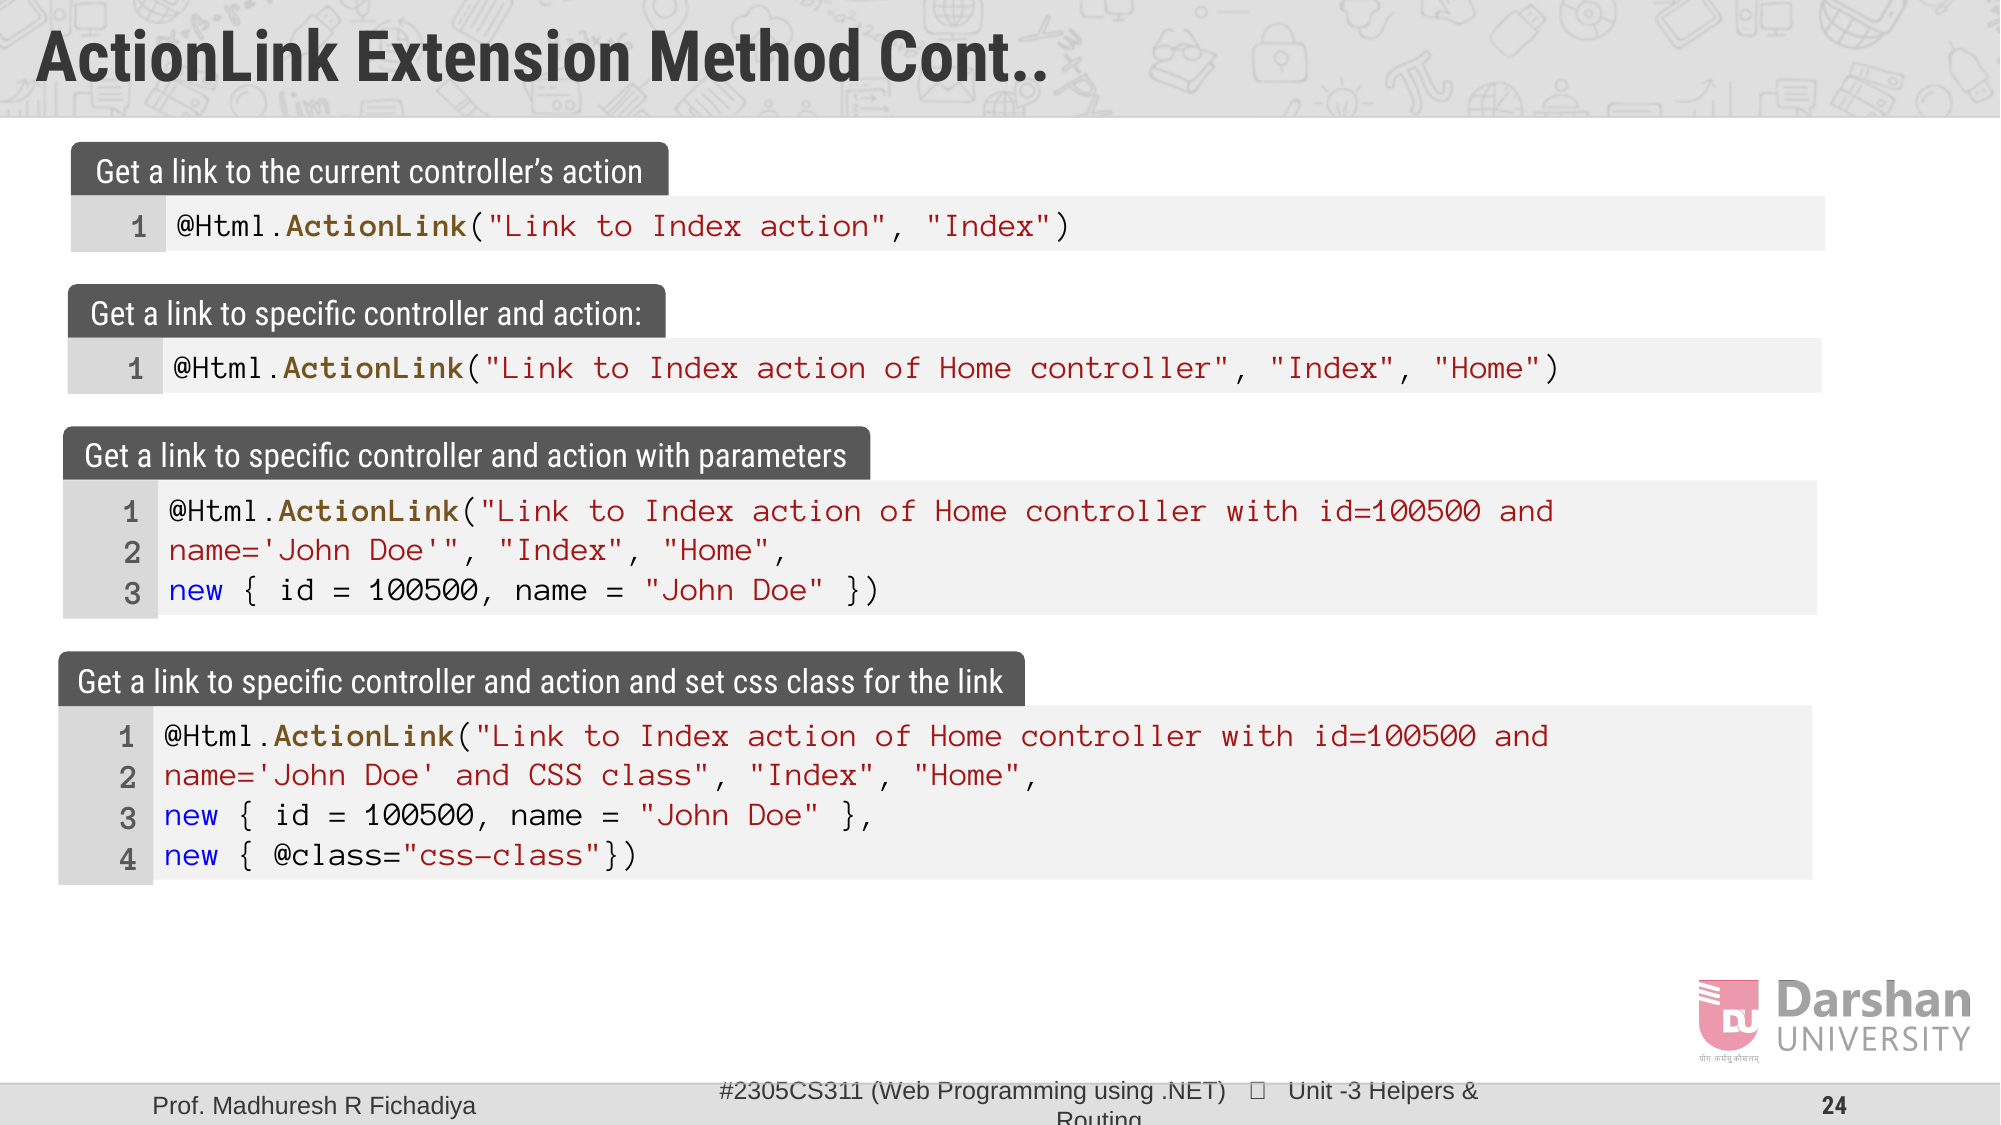

# ActionLink Extension Method Cont..

Get a link to the current controller’s action
1
@Html.ActionLink("Link to Index action", "Index")
Get a link to specific controller and action:
1
@Html.ActionLink("Link to Index action of Home controller", "Index", "Home")
Get a link to specific controller and action with parameters
1
2
3
@Html.ActionLink("Link to Index action of Home controller with id=100500 and
name='John Doe'", "Index", "Home",
new { id = 100500, name = "John Doe" })
Get a link to specific controller and action and set css class for the link
1
2
3
4
@Html.ActionLink("Link to Index action of Home controller with id=100500 and
name='John Doe' and CSS class", "Index", "Home",
new { id = 100500, name = "John Doe" },
new { @class="css-class"})